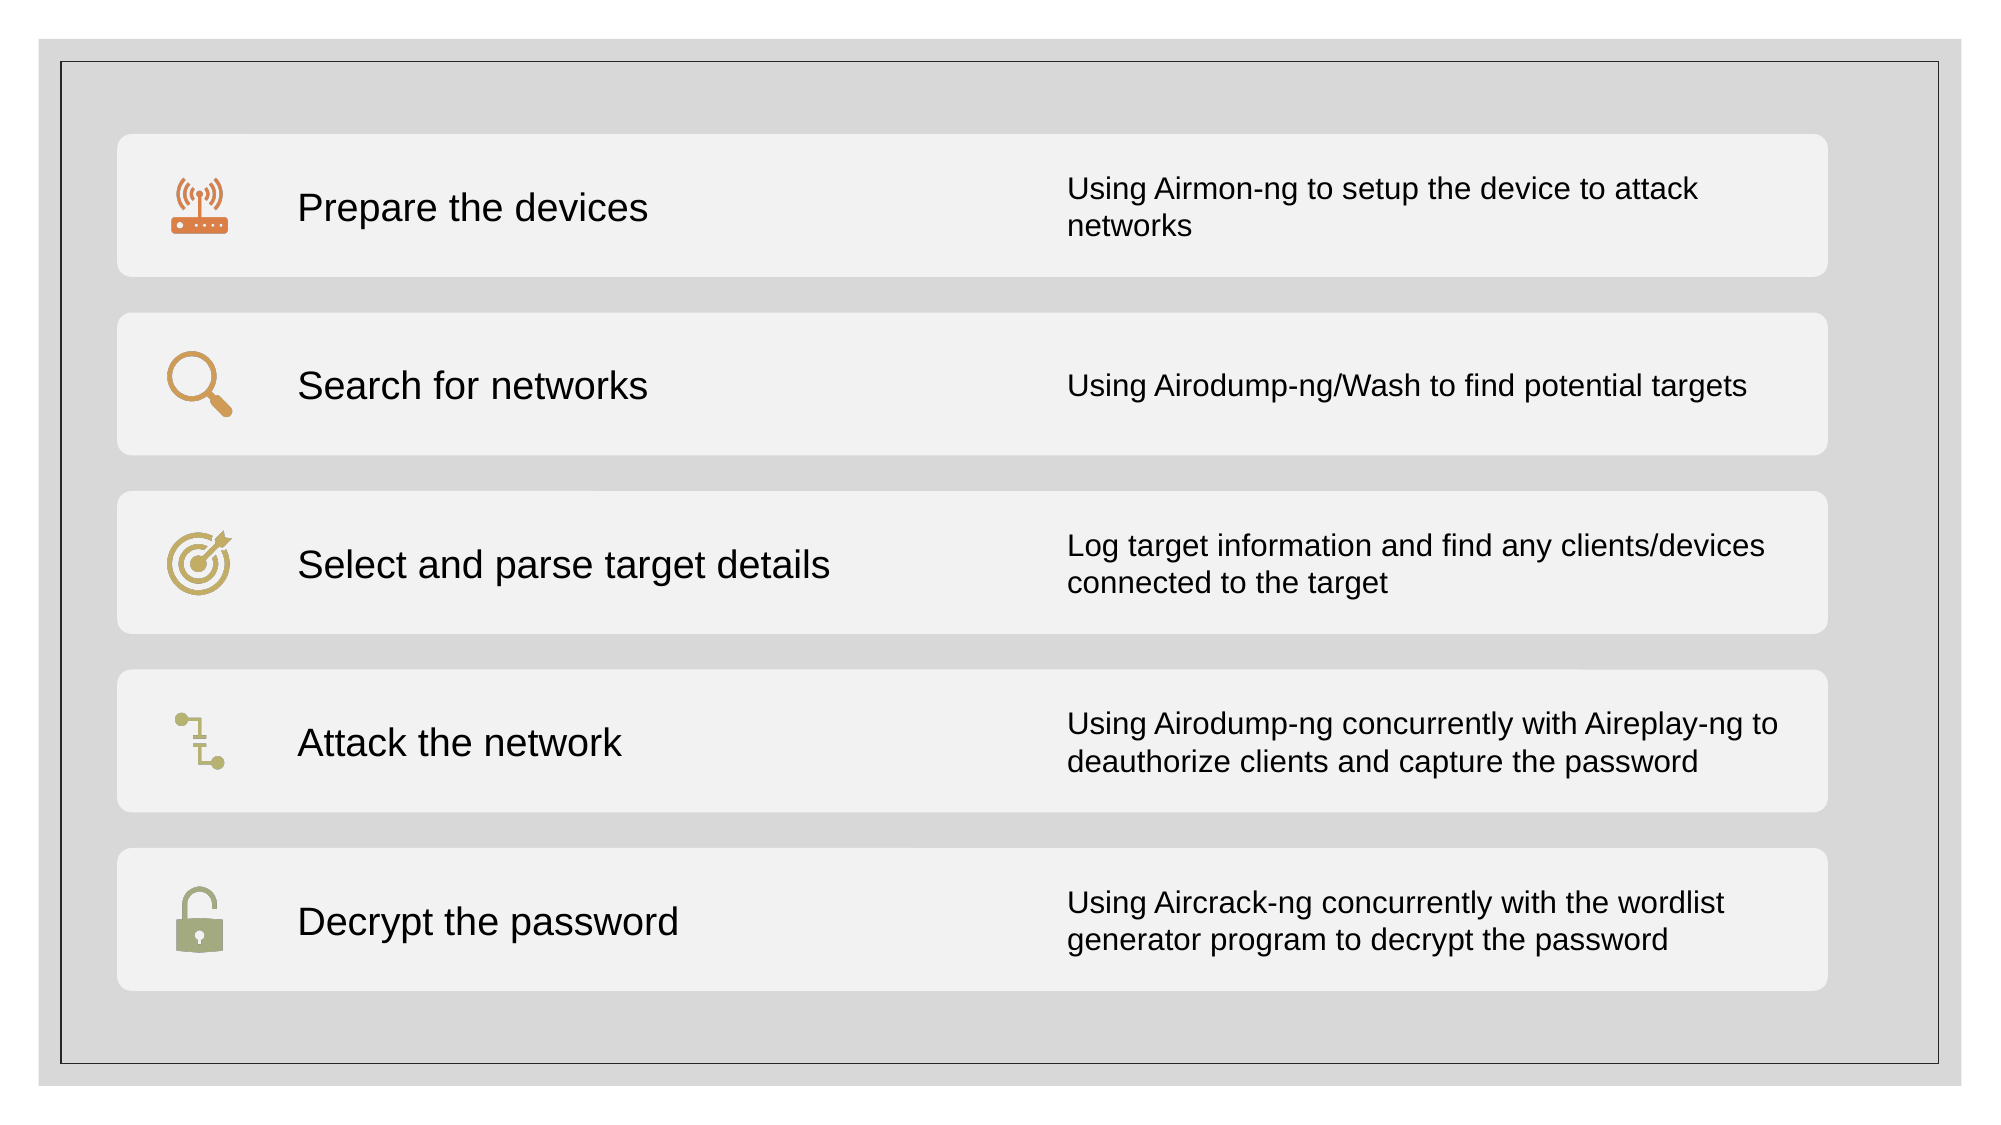

Prepare the devices
Using Airmon-ng to setup the device to attack networks
Search for networks
Using Airodump-ng/Wash to find potential targets
Select and parse target details
Log target information and find any clients/devices connected to the target
Attack the network
Using Airodump-ng concurrently with Aireplay-ng to deauthorize clients and capture the password
Decrypt the password
Using Aircrack-ng concurrently with the wordlist generator program to decrypt the password